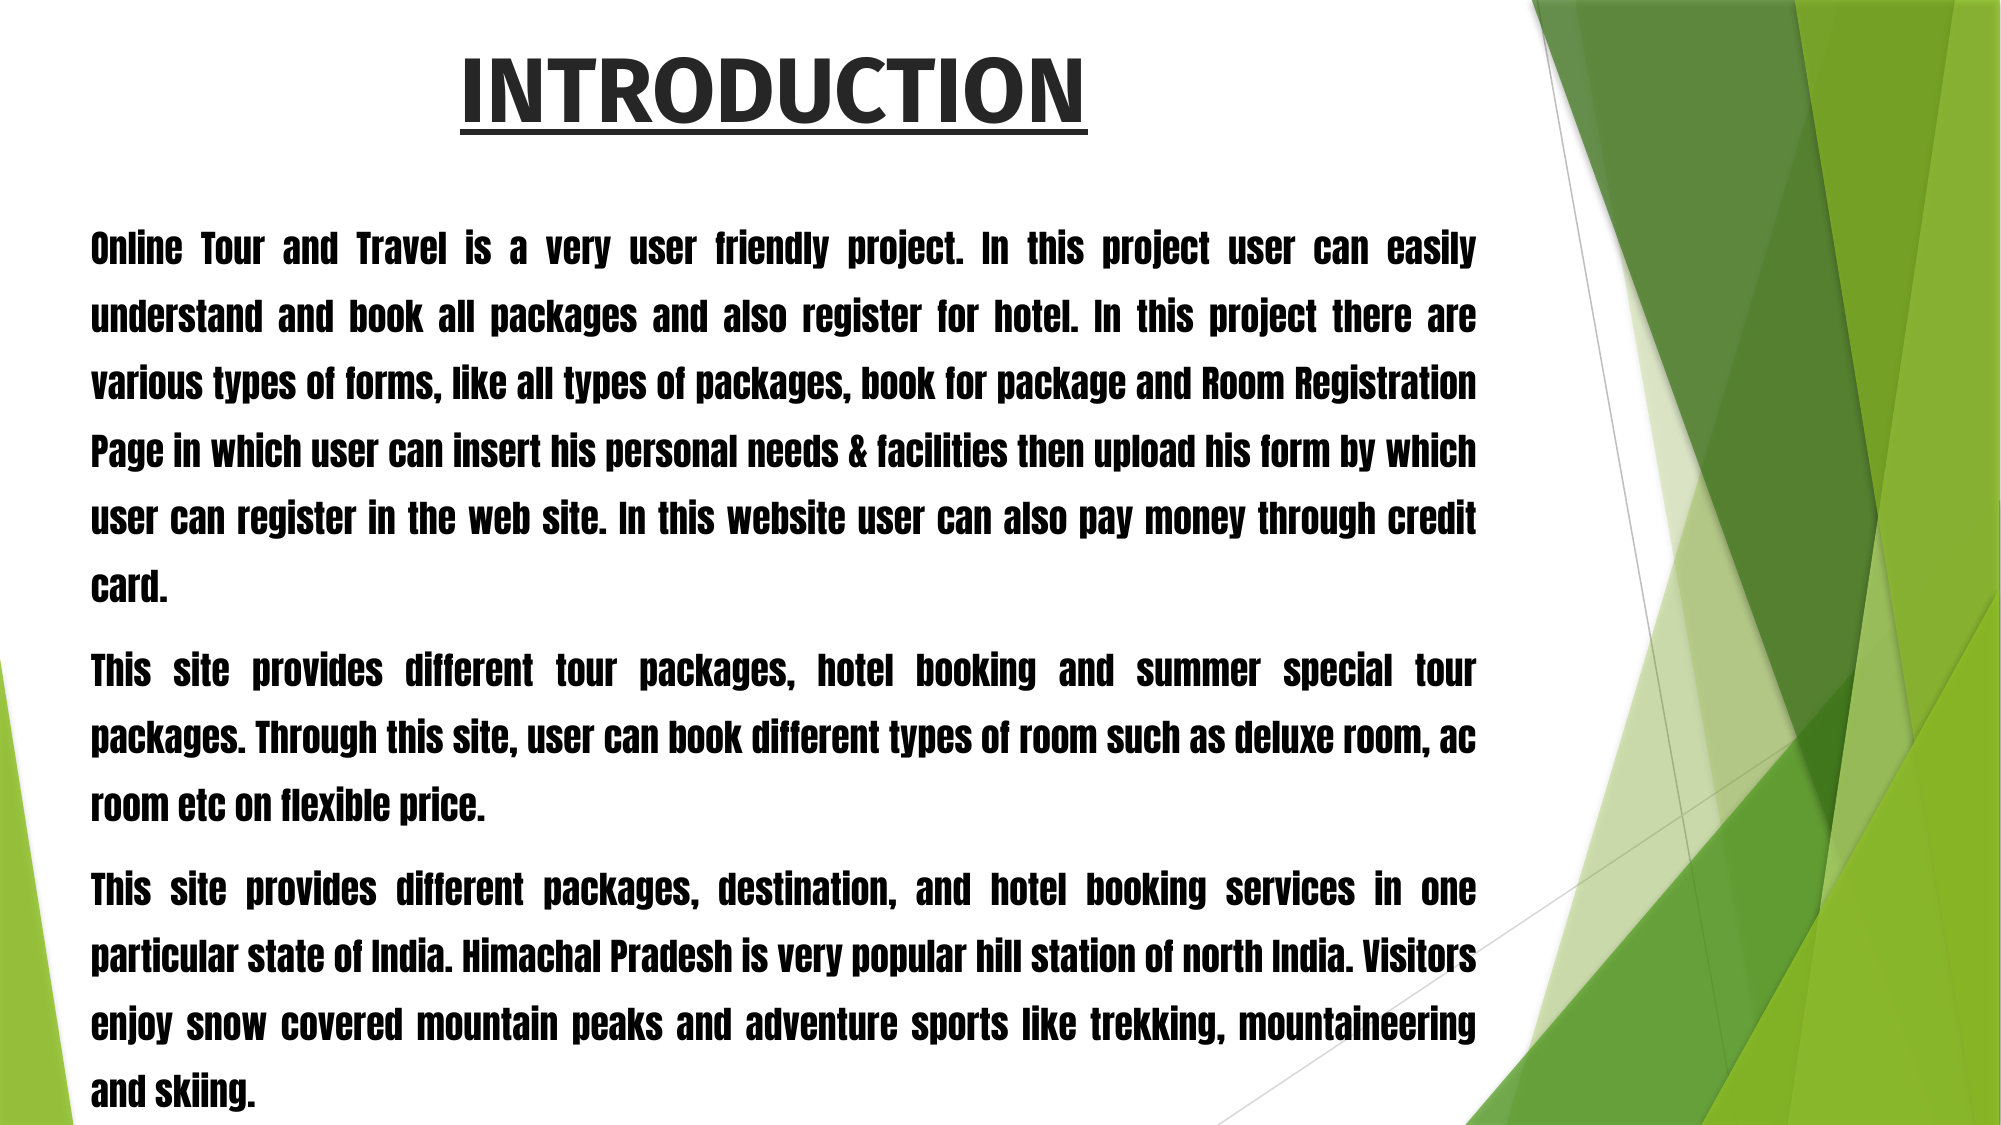

INTRODUCTION
Online Tour and Travel is a very user friendly project. In this project user can easily understand and book all packages and also register for hotel. In this project there are various types of forms, like all types of packages, book for package and Room Registration Page in which user can insert his personal needs & facilities then upload his form by which user can register in the web site. In this website user can also pay money through credit card.
This site provides different tour packages, hotel booking and summer special tour packages. Through this site, user can book different types of room such as deluxe room, ac room etc on flexible price.
This site provides different packages, destination, and hotel booking services in one particular state of India. Himachal Pradesh is very popular hill station of north India. Visitors enjoy snow covered mountain peaks and adventure sports like trekking, mountaineering and skiing.